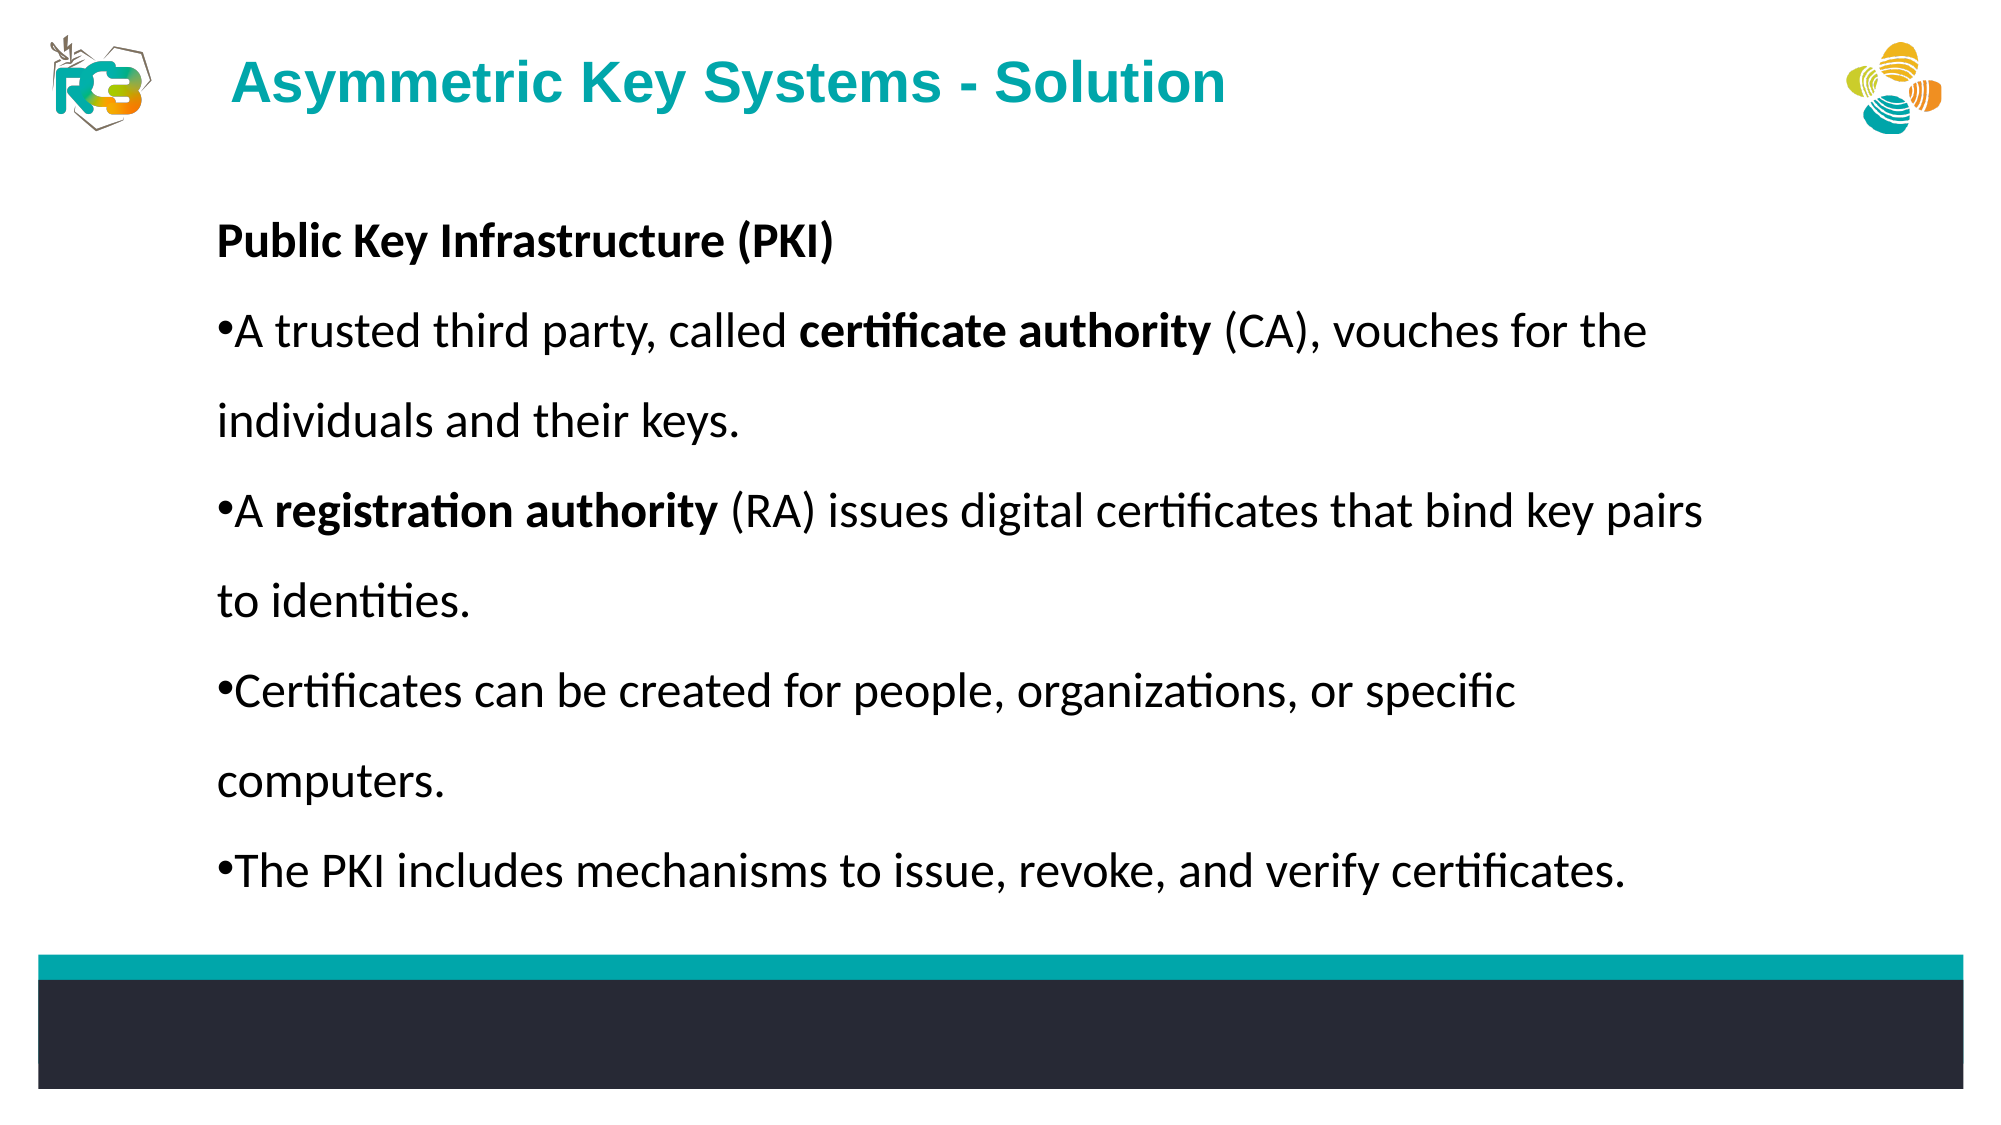

Asymmetric Key Systems - Solution
Public Key Infrastructure (PKI)
A trusted third party, called certificate authority (CA), vouches for the individuals and their keys.
A registration authority (RA) issues digital certificates that bind key pairs to identities.
Certificates can be created for people, organizations, or specific computers.
The PKI includes mechanisms to issue, revoke, and verify certificates.